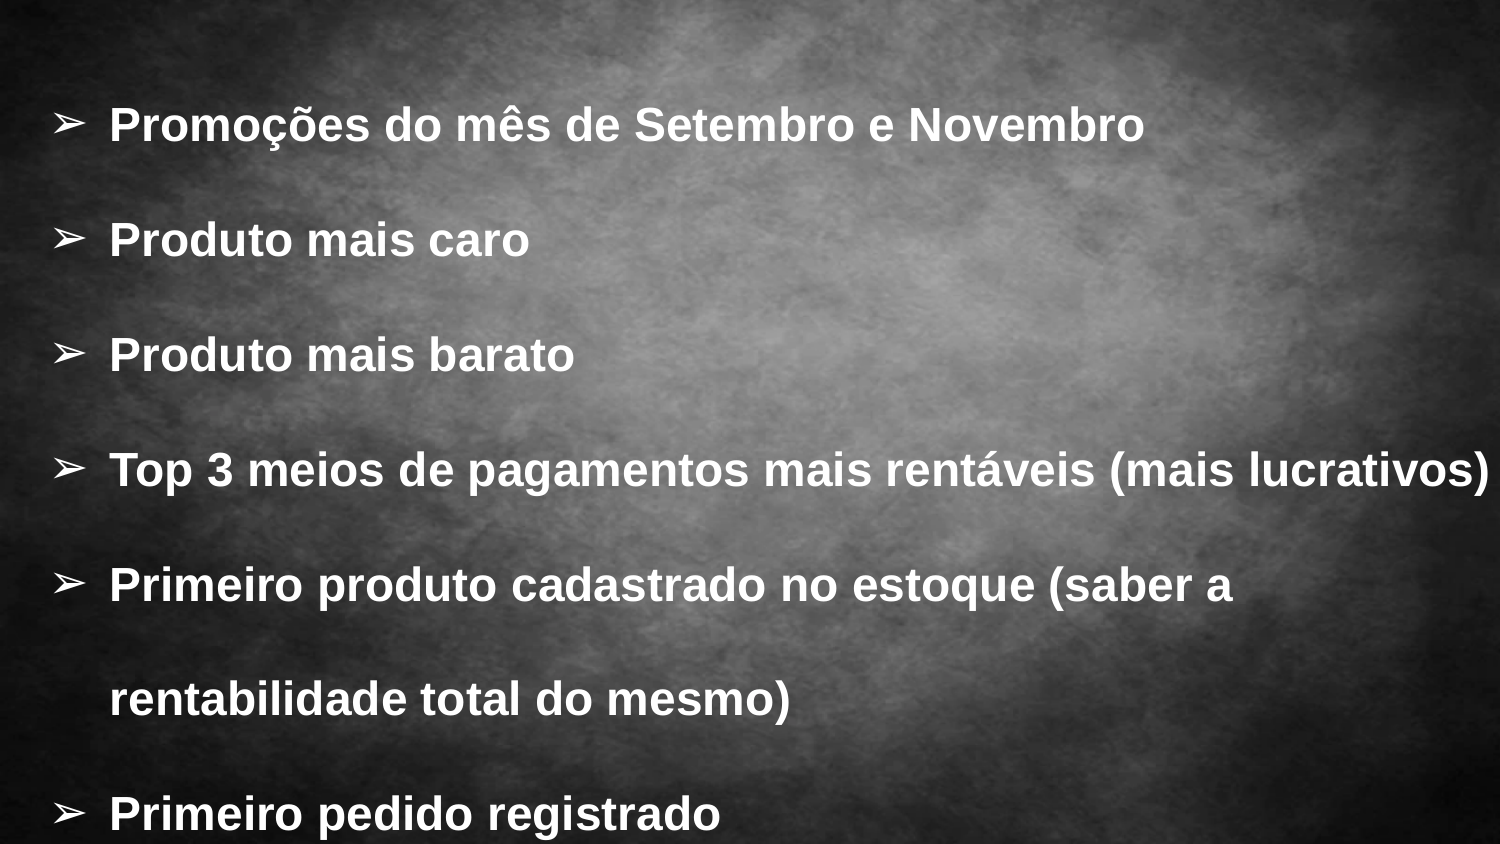

Promoções do mês de Setembro e Novembro
Produto mais caro
Produto mais barato
Top 3 meios de pagamentos mais rentáveis (mais lucrativos)
Primeiro produto cadastrado no estoque (saber a rentabilidade total do mesmo)
Primeiro pedido registrado